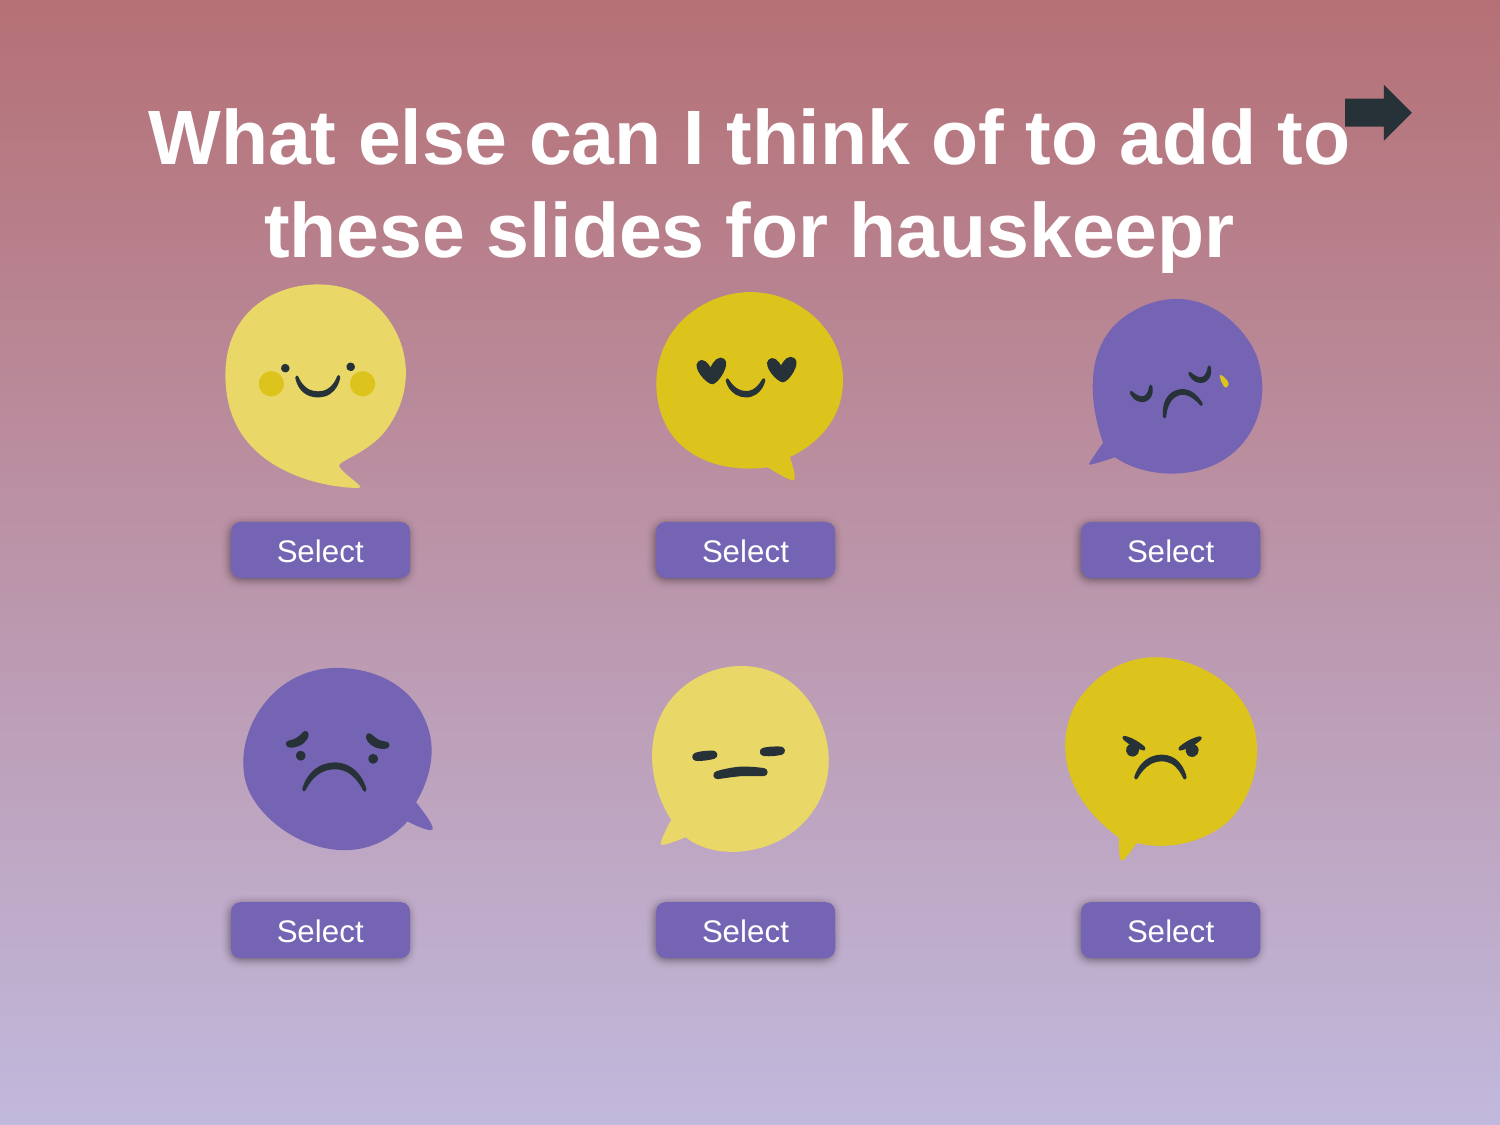

# What else can I think of to add to these slides for hauskeepr

Select
Select
Select

Select
Select
Select